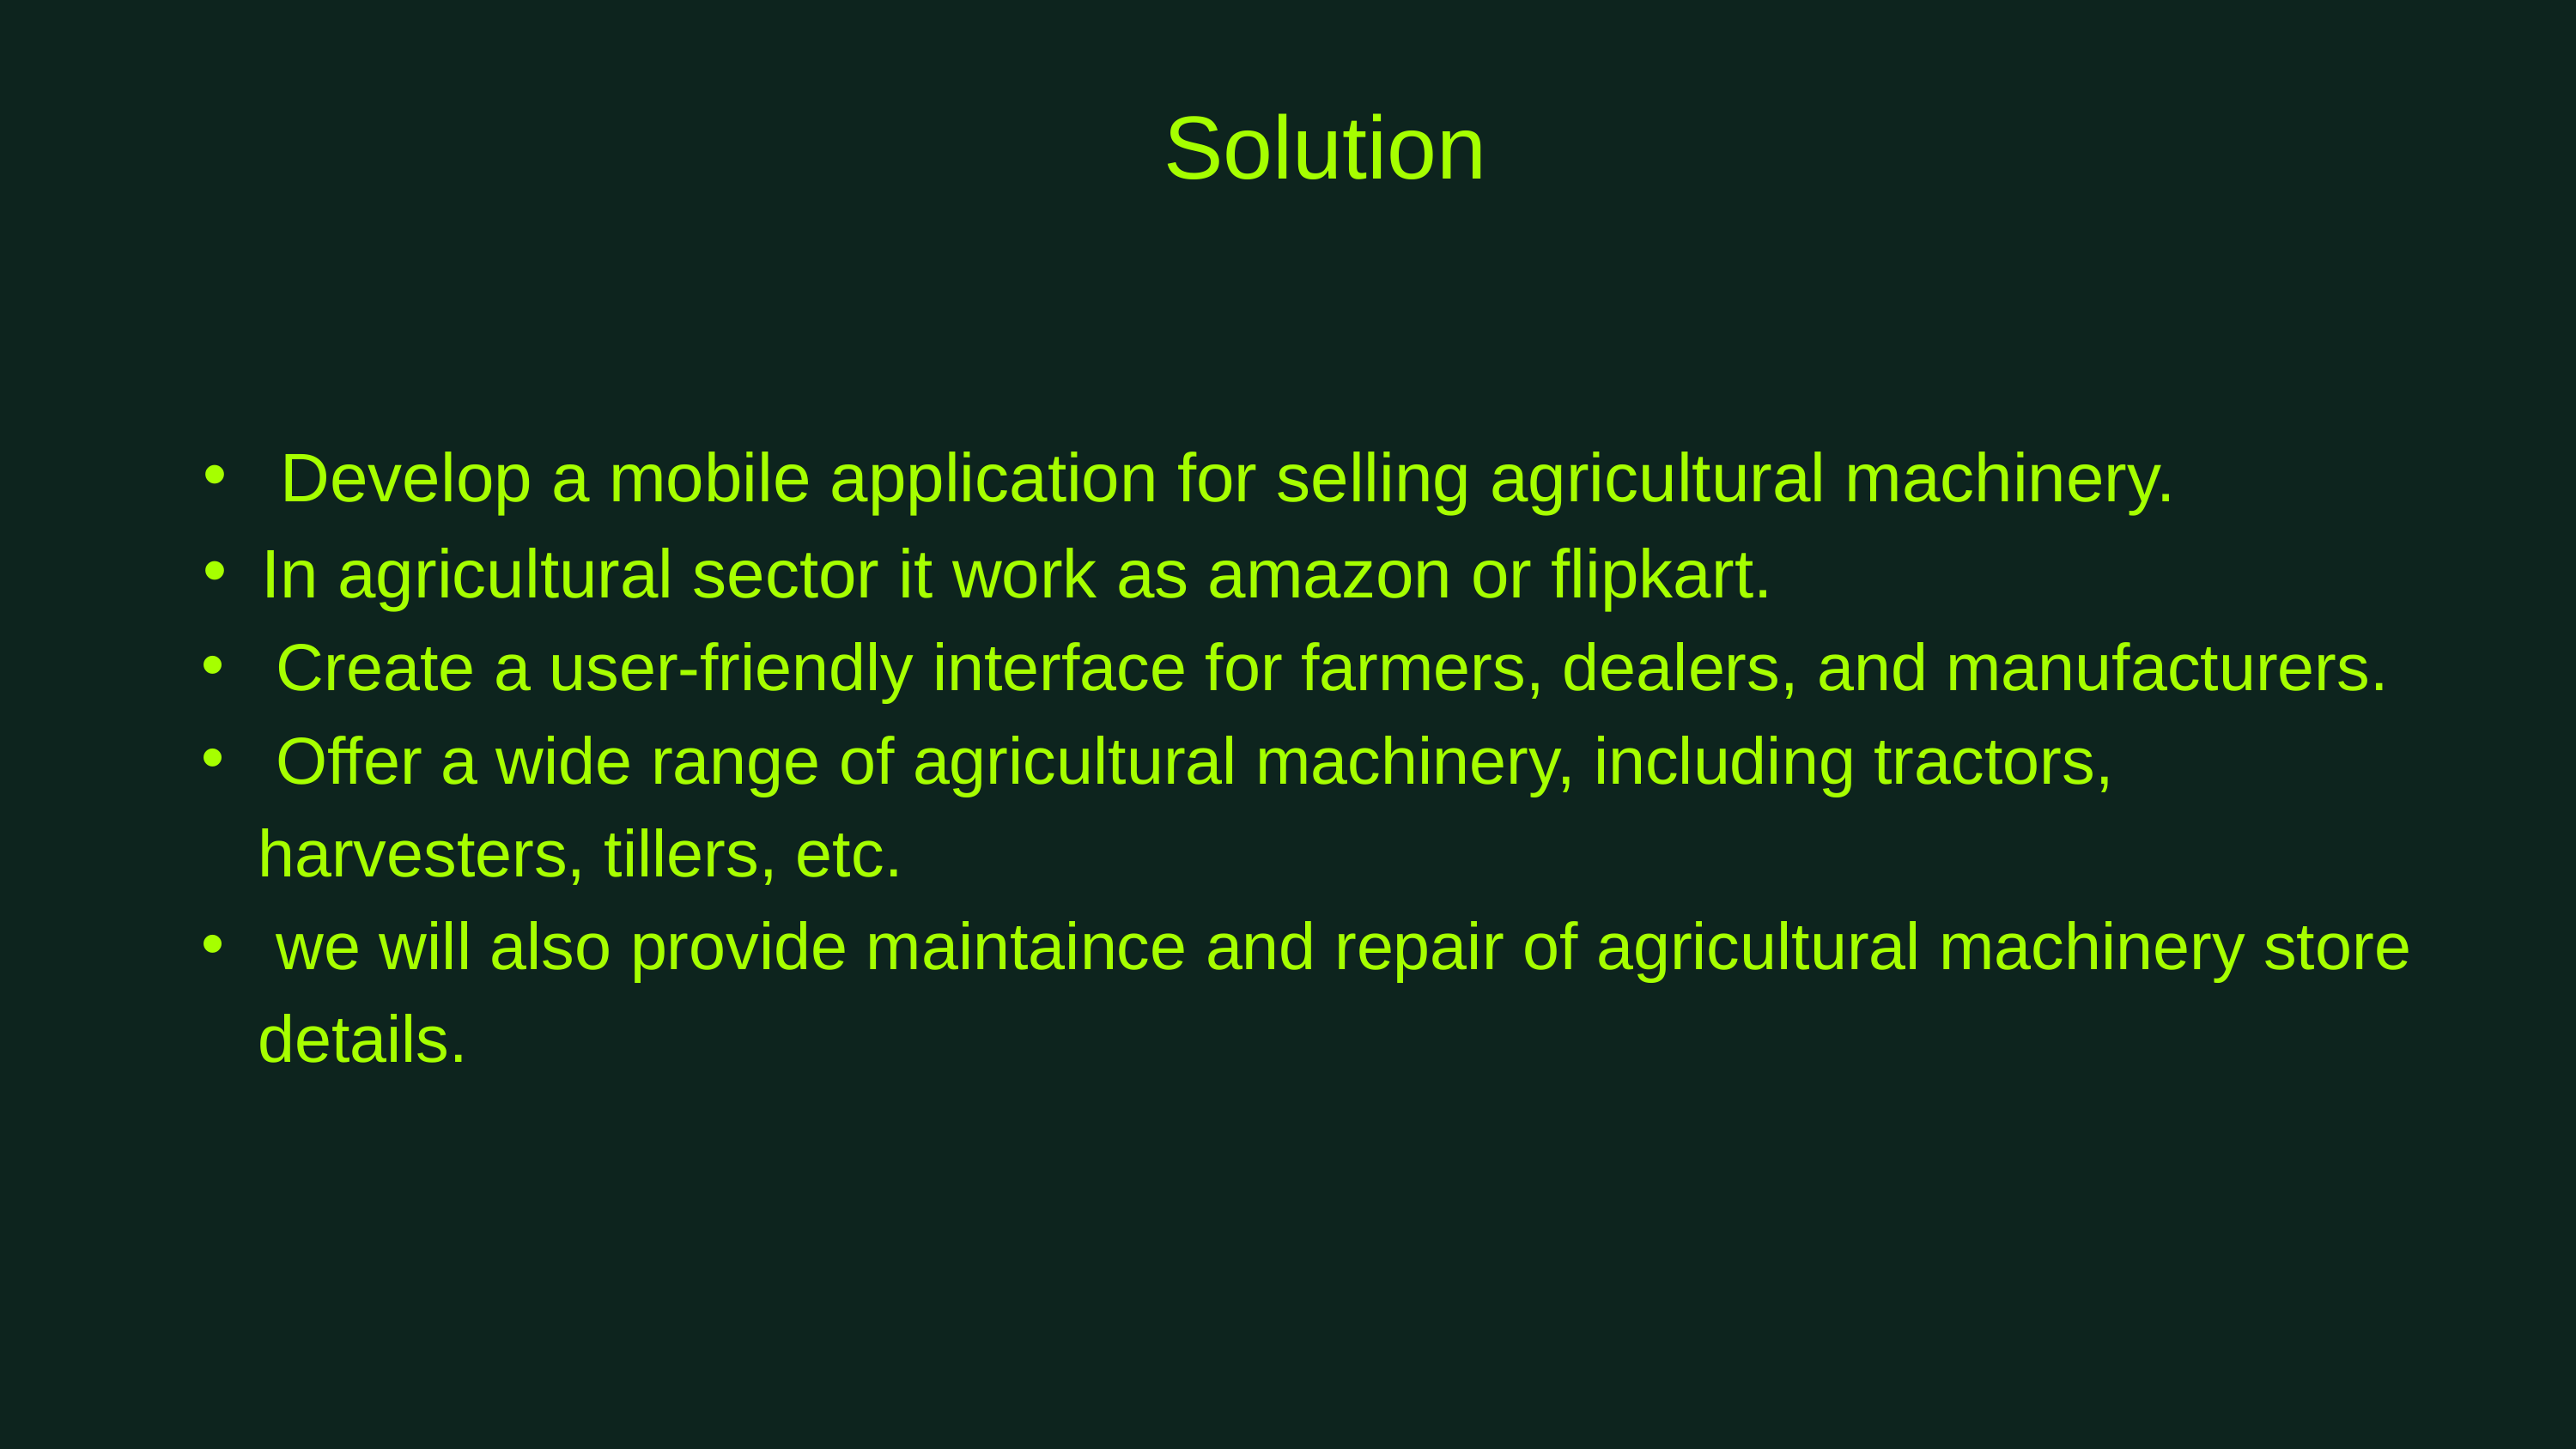

Solution

 Develop a mobile application for selling agricultural machinery.
In agricultural sector it work as amazon or flipkart.
 Create a user-friendly interface for farmers, dealers, and manufacturers.
 Offer a wide range of agricultural machinery, including tractors, harvesters, tillers, etc.
 we will also provide maintaince and repair of agricultural machinery store details.